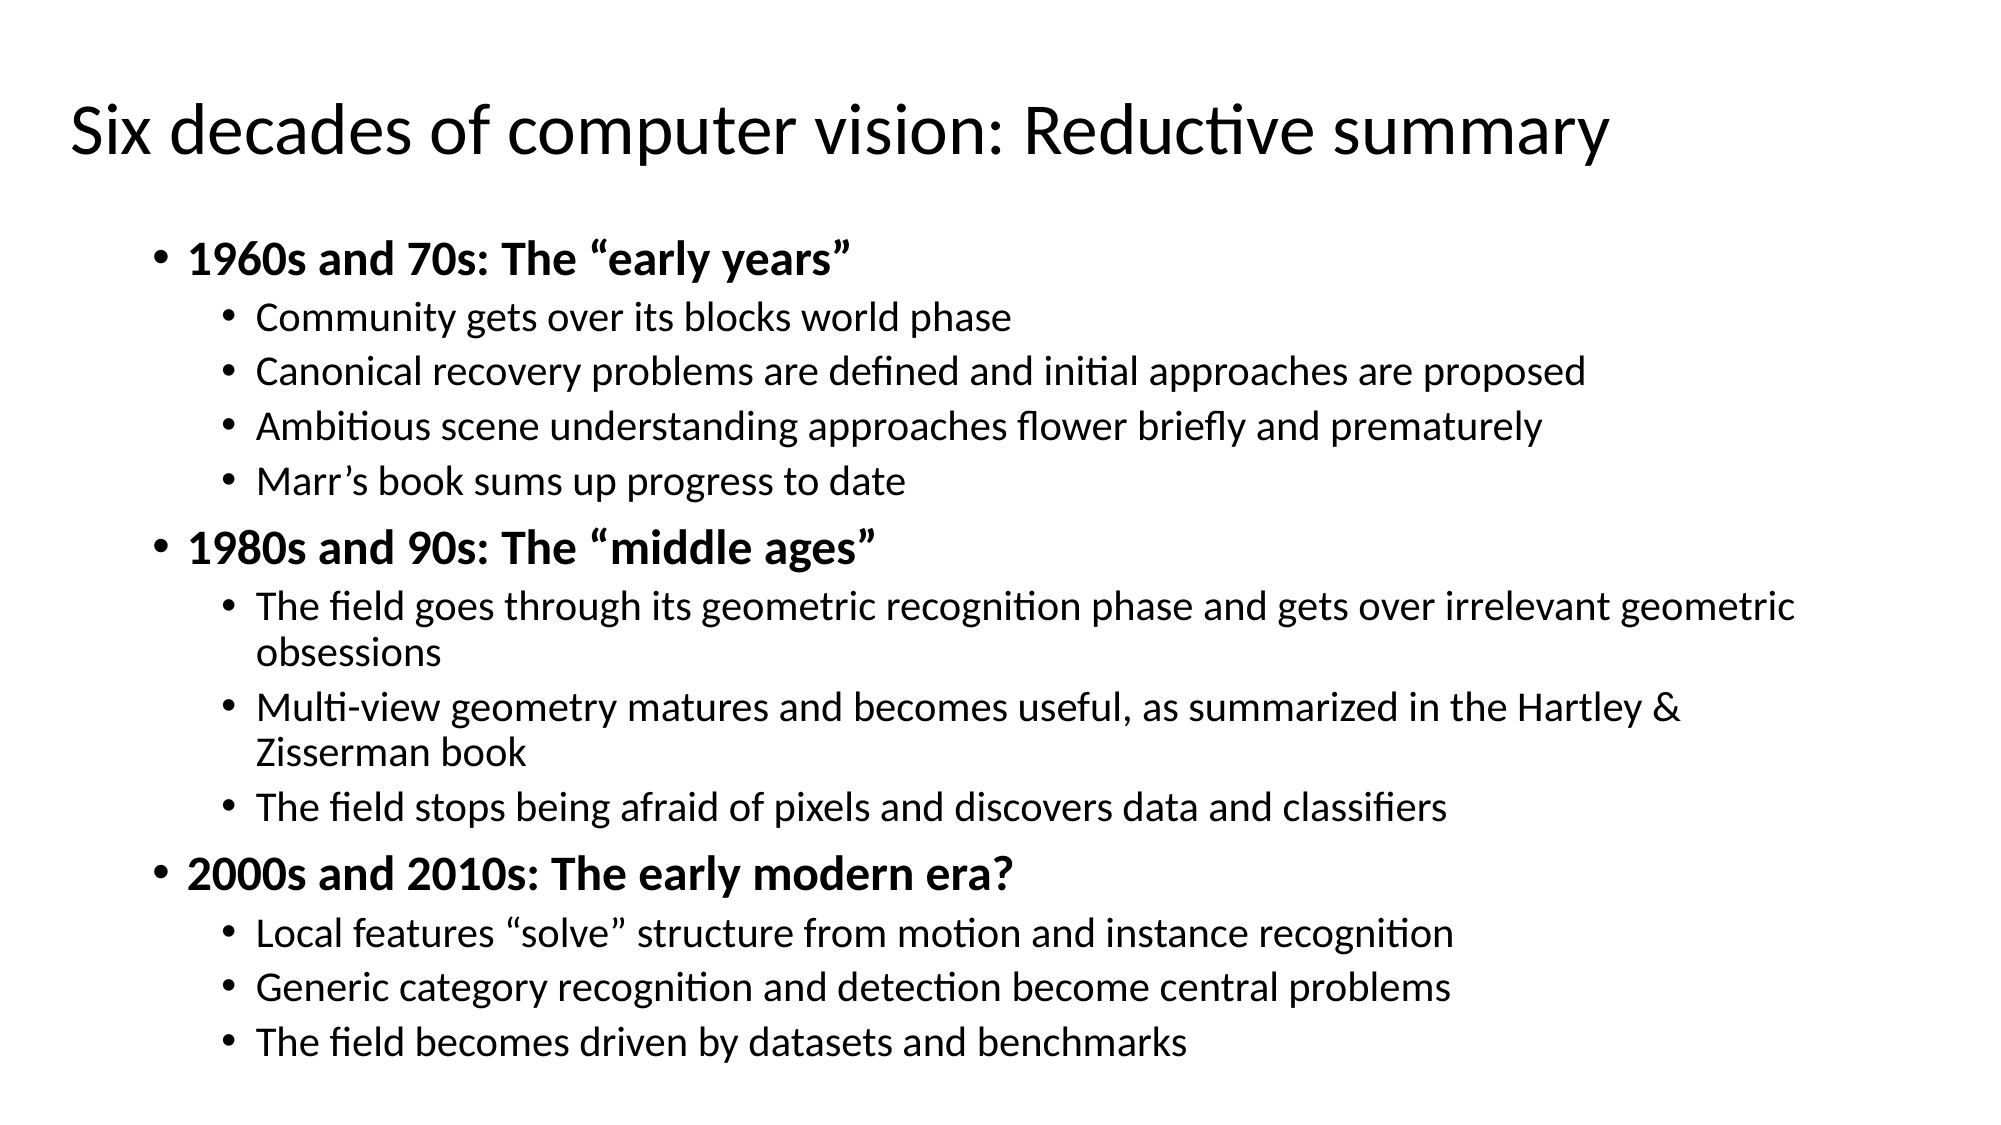

# Six decades of computer vision: Reductive summary
1960s and 70s: The “early years”
Community gets over its blocks world phase
Canonical recovery problems are defined and initial approaches are proposed
Ambitious scene understanding approaches flower briefly and prematurely
Marr’s book sums up progress to date
1980s and 90s: The “middle ages”
The field goes through its geometric recognition phase and gets over irrelevant geometric obsessions
Multi-view geometry matures and becomes useful, as summarized in the Hartley & Zisserman book
The field stops being afraid of pixels and discovers data and classifiers
2000s and 2010s: The early modern era?
Local features “solve” structure from motion and instance recognition
Generic category recognition and detection become central problems
The field becomes driven by datasets and benchmarks